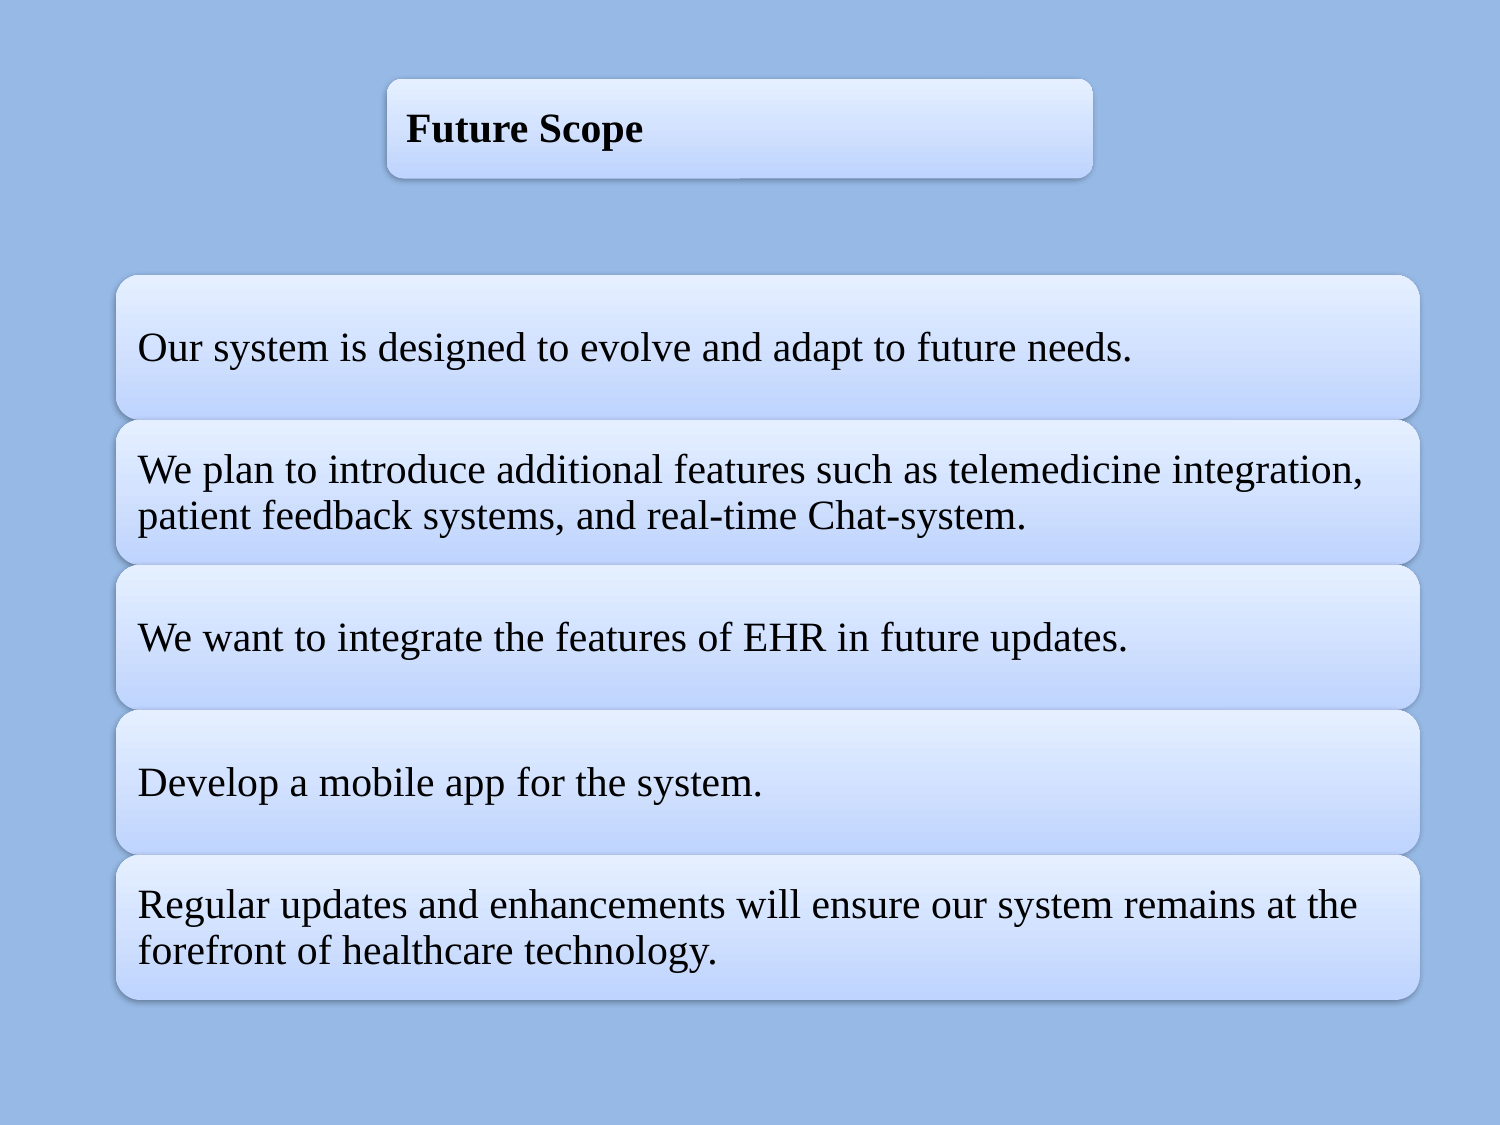

Future Scope
Our system is designed to evolve and adapt to future needs.
We plan to introduce additional features such as telemedicine integration, patient feedback systems, and real-time Chat-system.
Regular updates and enhancements will ensure our system remains at the forefront of healthcare technology.
We want to integrate the features of EHR in future updates.
Develop a mobile app for the system.